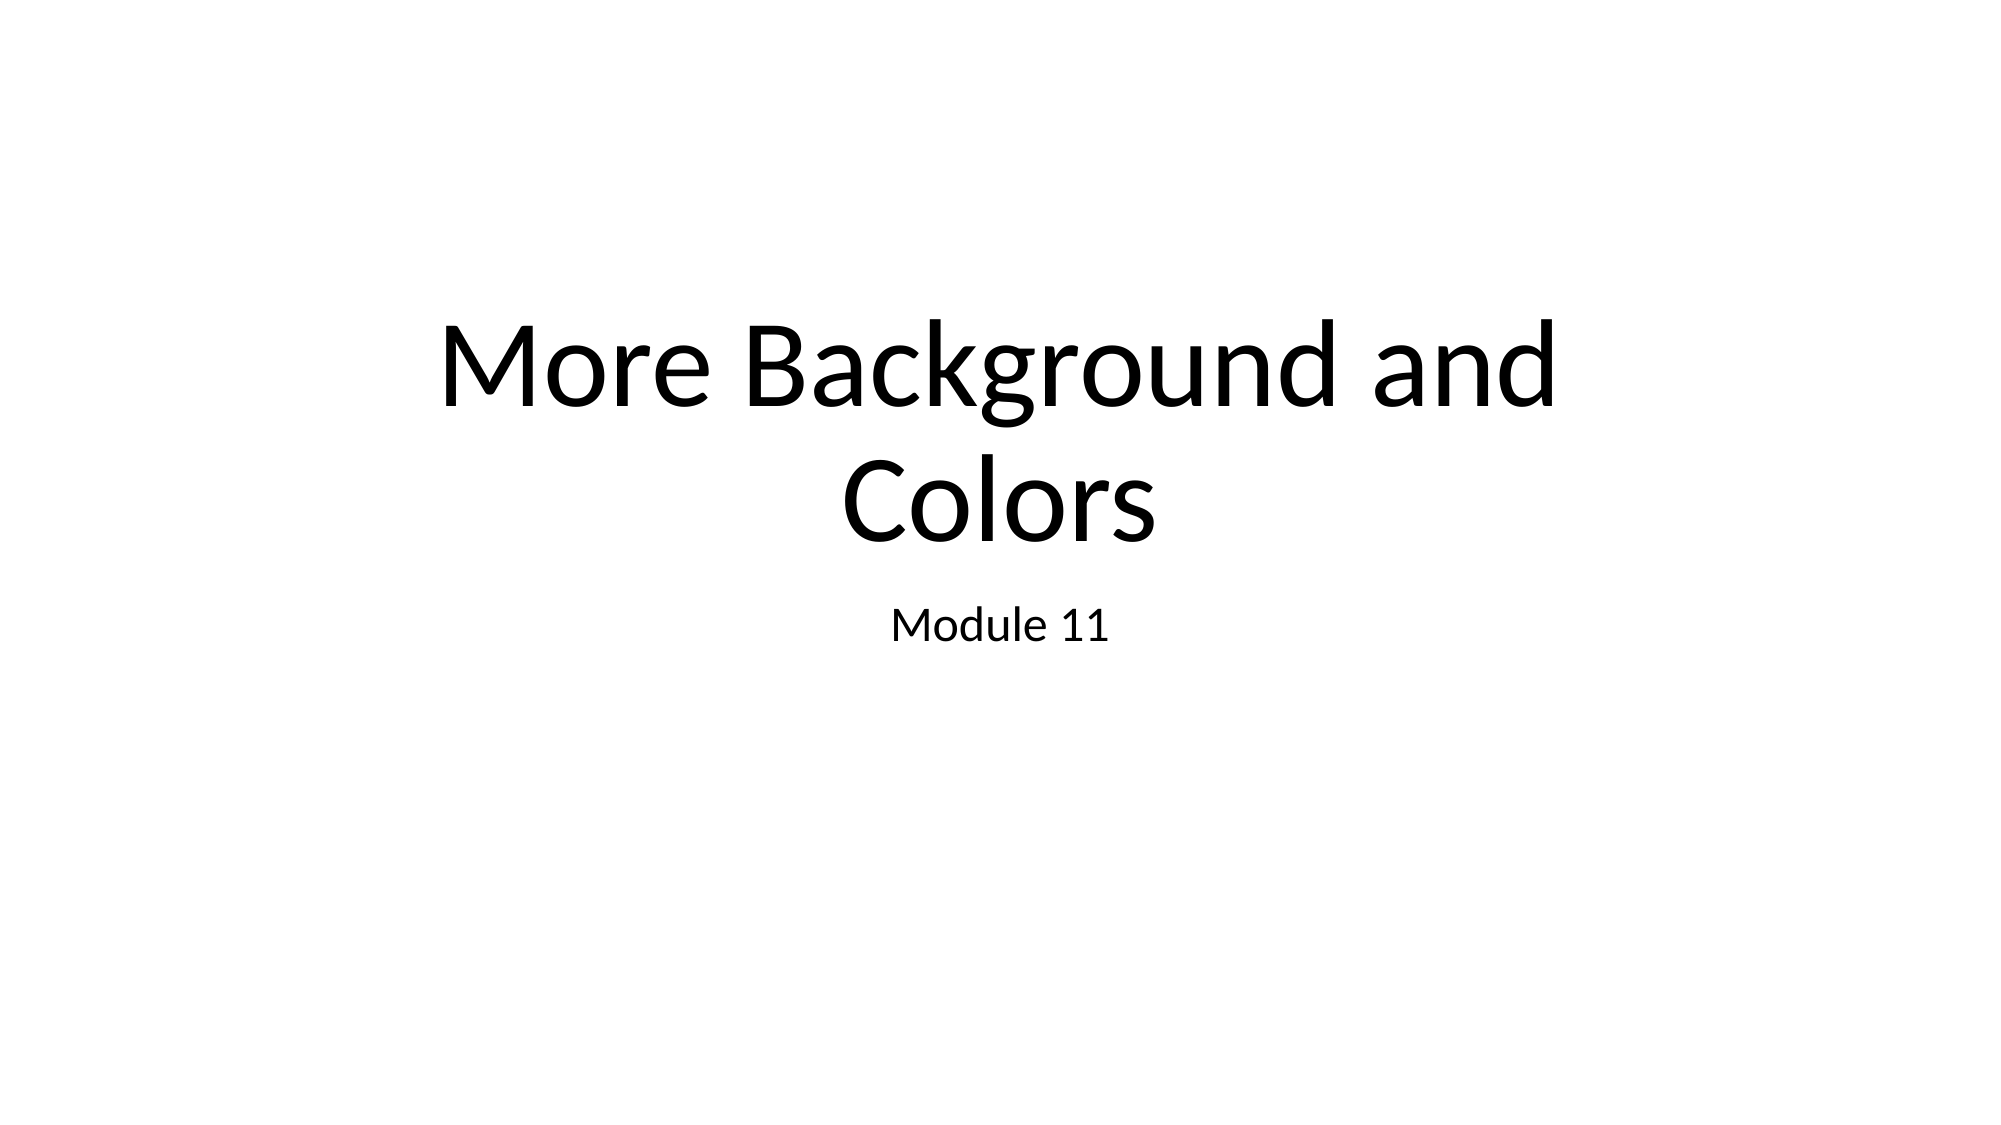

# More Background and Colors
Module 11